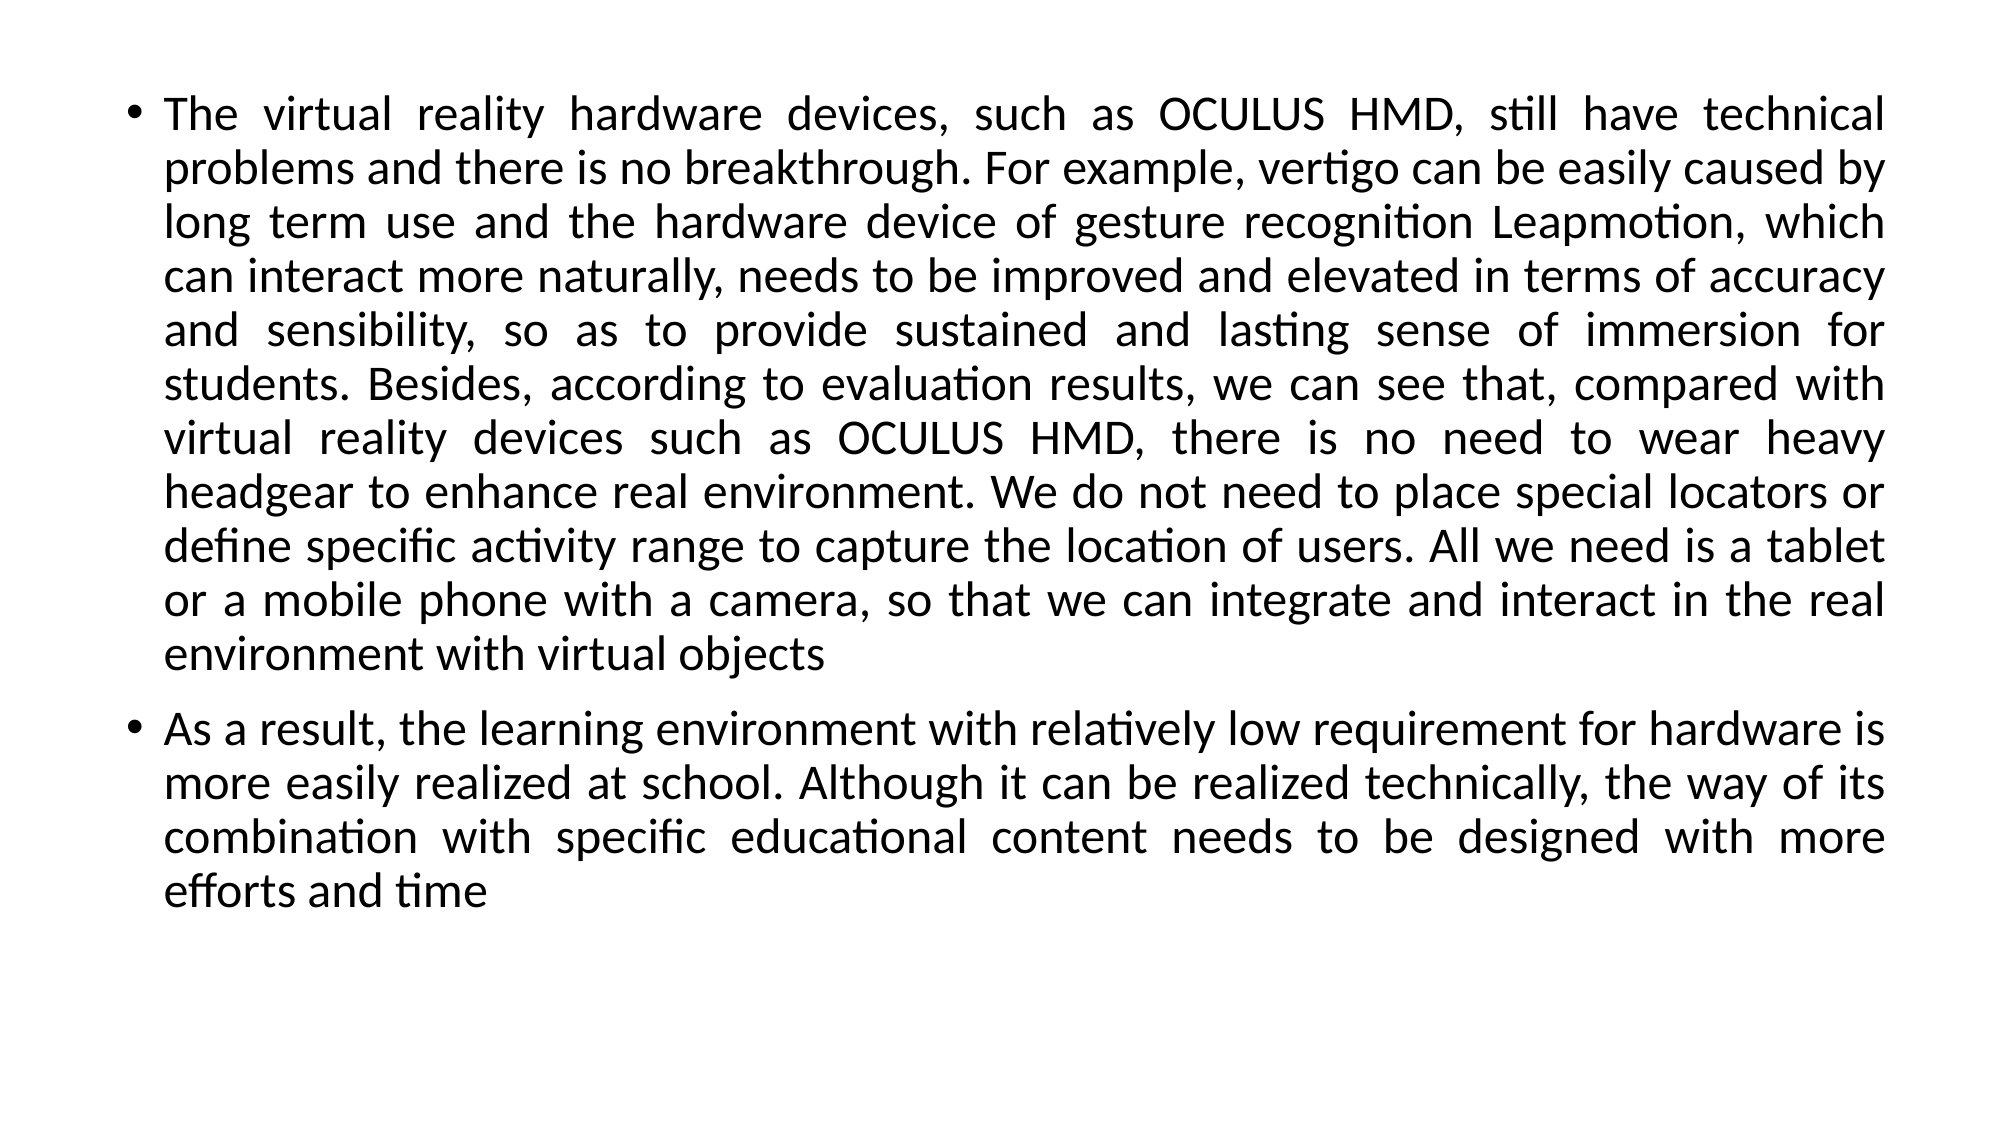

The virtual reality hardware devices, such as OCULUS HMD, still have technical problems and there is no breakthrough. For example, vertigo can be easily caused by long term use and the hardware device of gesture recognition Leapmotion, which can interact more naturally, needs to be improved and elevated in terms of accuracy and sensibility, so as to provide sustained and lasting sense of immersion for students. Besides, according to evaluation results, we can see that, compared with virtual reality devices such as OCULUS HMD, there is no need to wear heavy headgear to enhance real environment. We do not need to place special locators or define specific activity range to capture the location of users. All we need is a tablet or a mobile phone with a camera, so that we can integrate and interact in the real environment with virtual objects
As a result, the learning environment with relatively low requirement for hardware is more easily realized at school. Although it can be realized technically, the way of its combination with specific educational content needs to be designed with more efforts and time